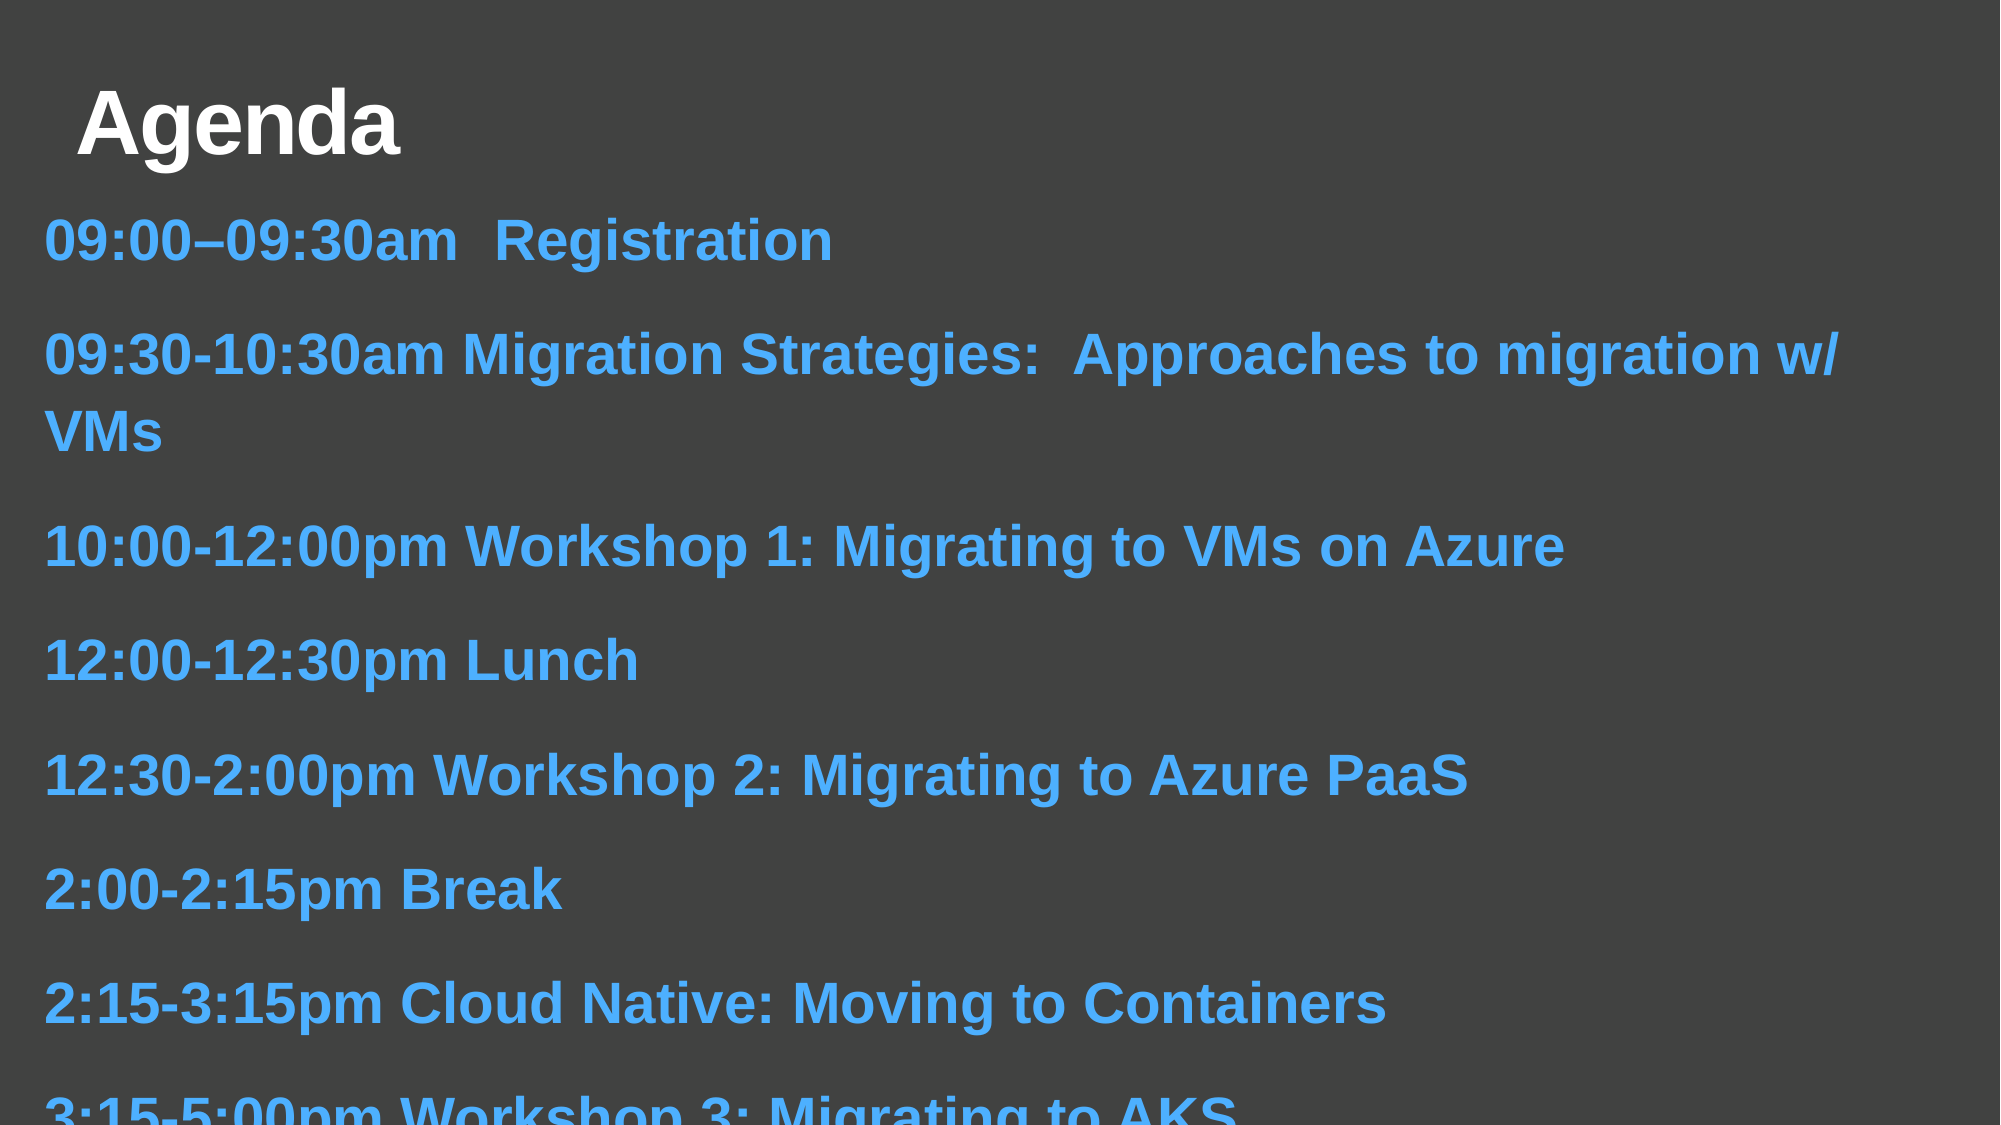

# Agenda
09:00–09:30am 	Registration
09:30-10:30am Migration Strategies:  Approaches to migration w/ VMs
10:00-12:00pm Workshop 1: Migrating to VMs on Azure
12:00-12:30pm Lunch
12:30-2:00pm Workshop 2: Migrating to Azure PaaS
2:00-2:15pm Break
2:15-3:15pm Cloud Native: Moving to Containers
3:15-5:00pm Workshop 3: Migrating to AKS